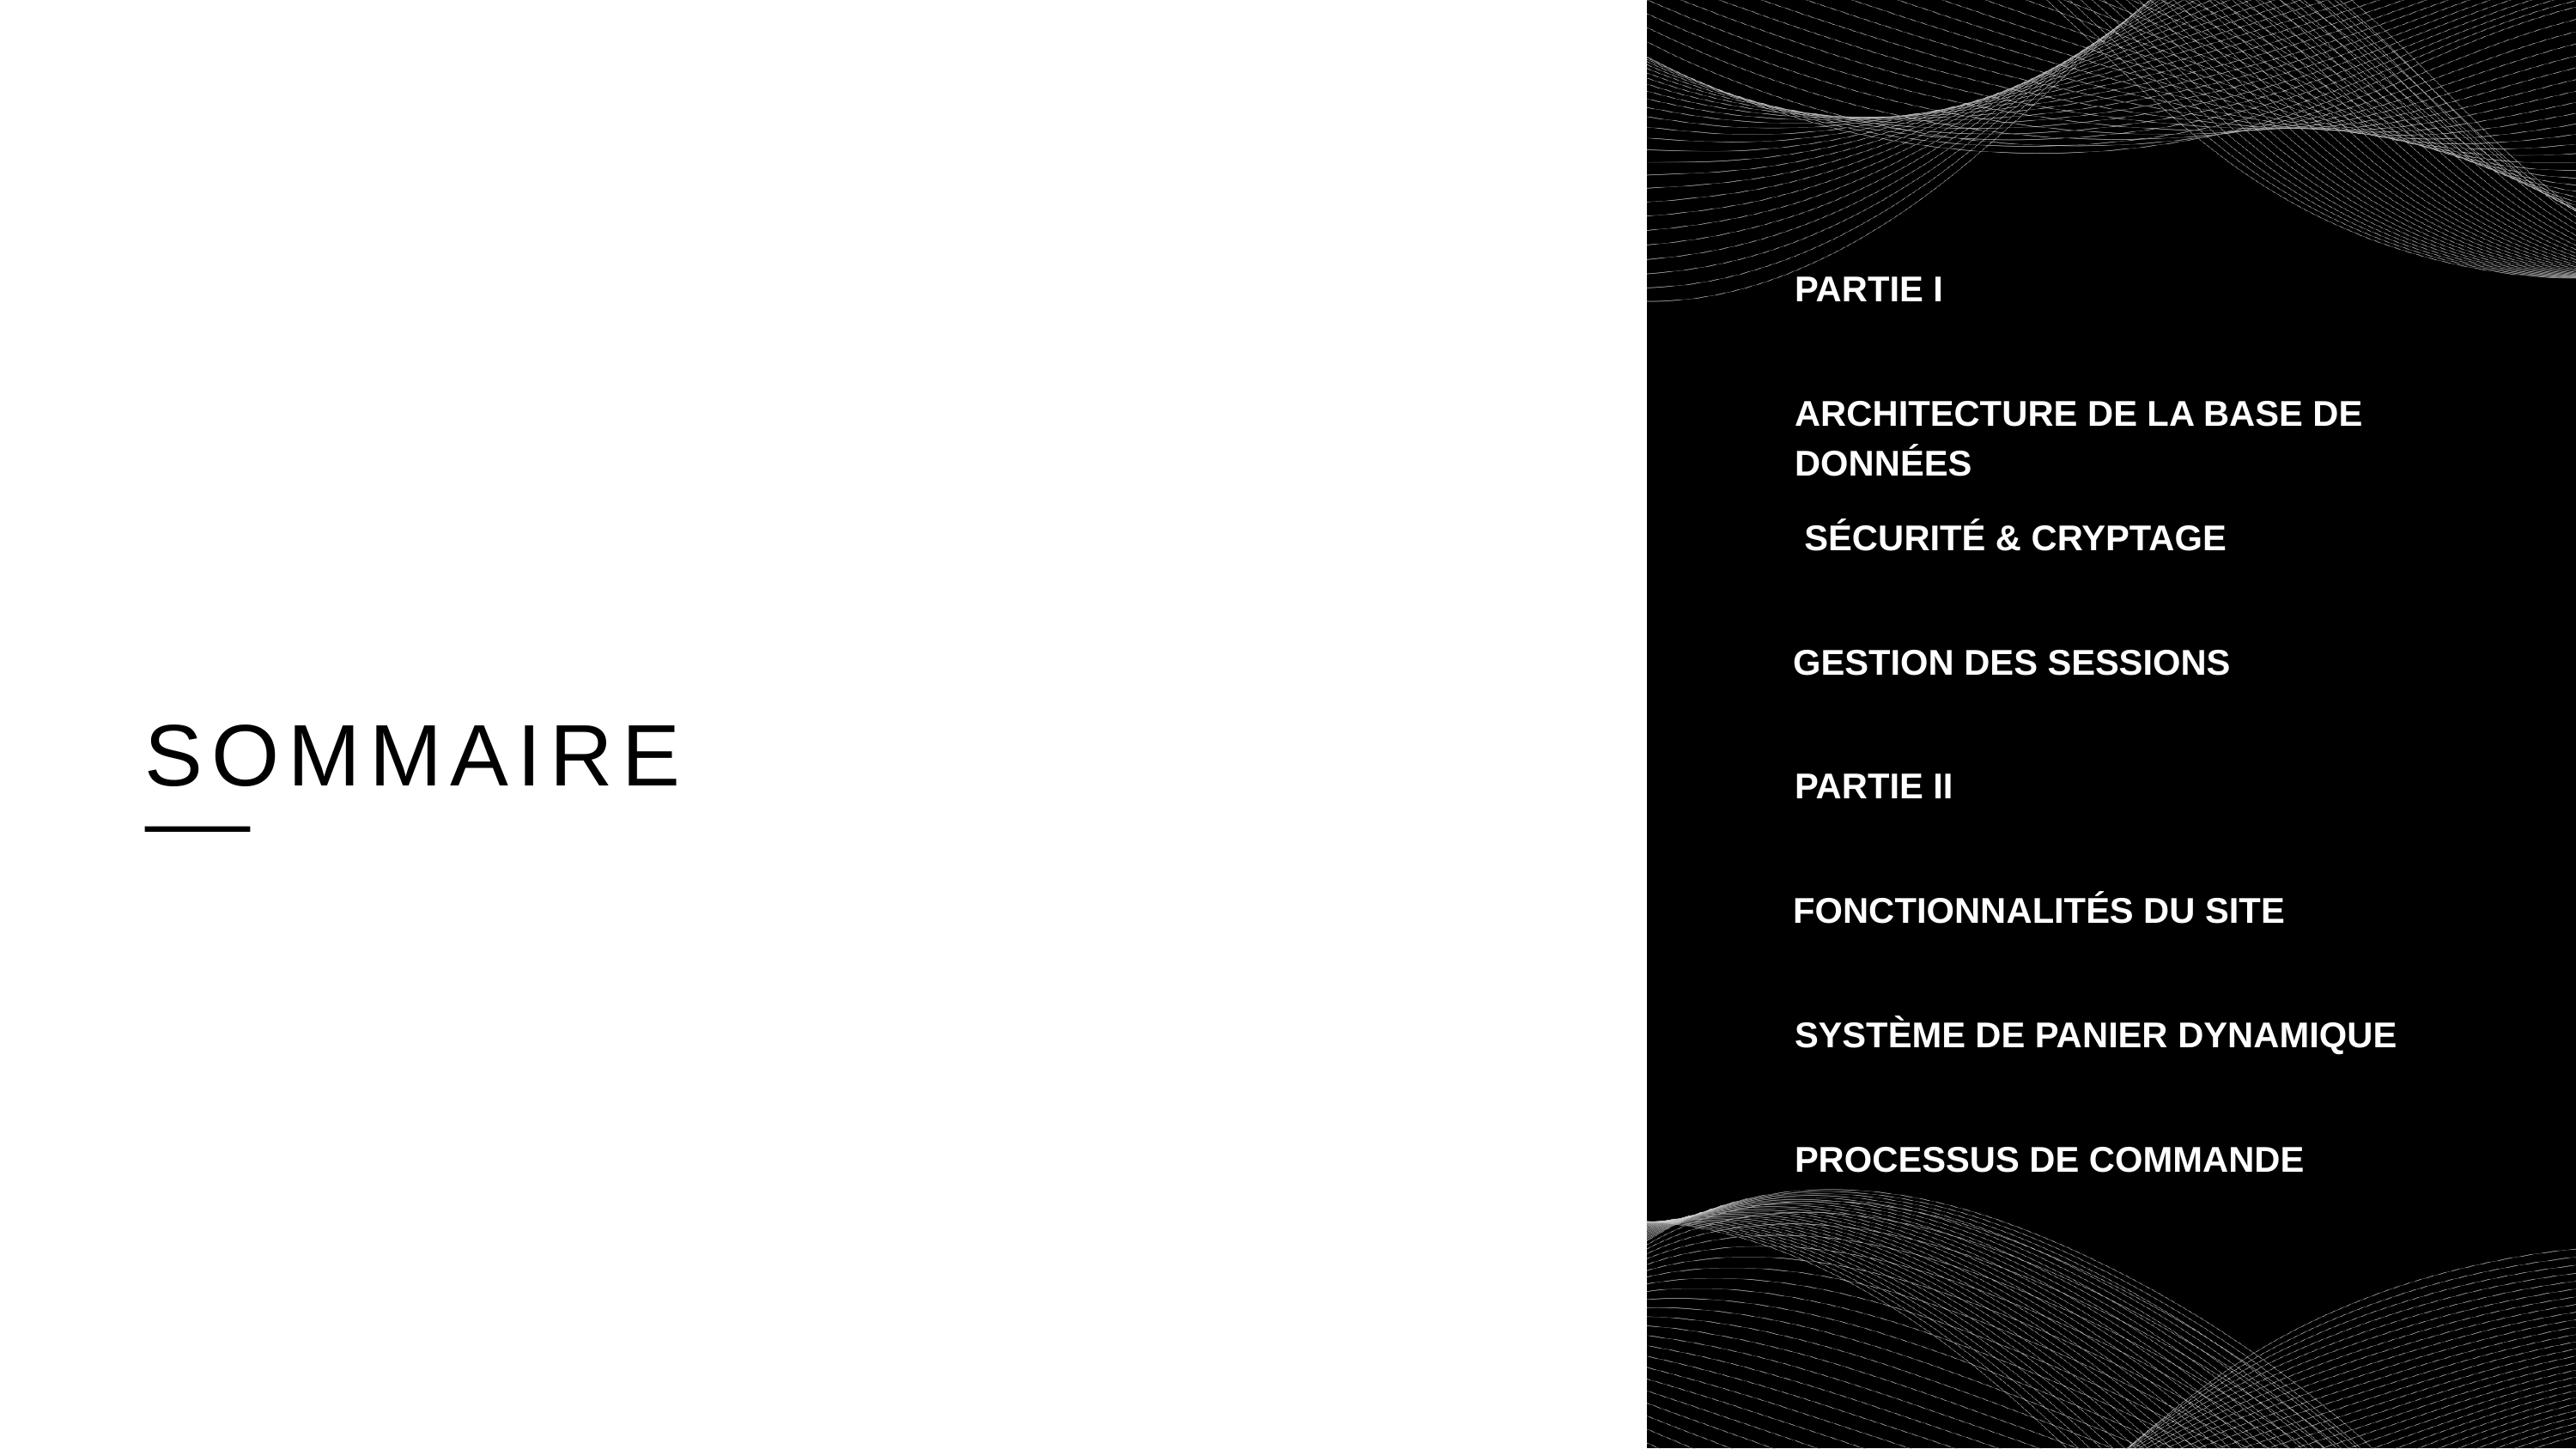

PARTIE I
ARCHITECTURE DE LA BASE DE DONNÉES
 SÉCURITÉ & CRYPTAGE
GESTION DES SESSIONS
SOMMAIRE
PARTIE II

FONCTIONNALITÉS DU SITE
SYSTÈME DE PANIER DYNAMIQUE
PROCESSUS DE COMMANDE